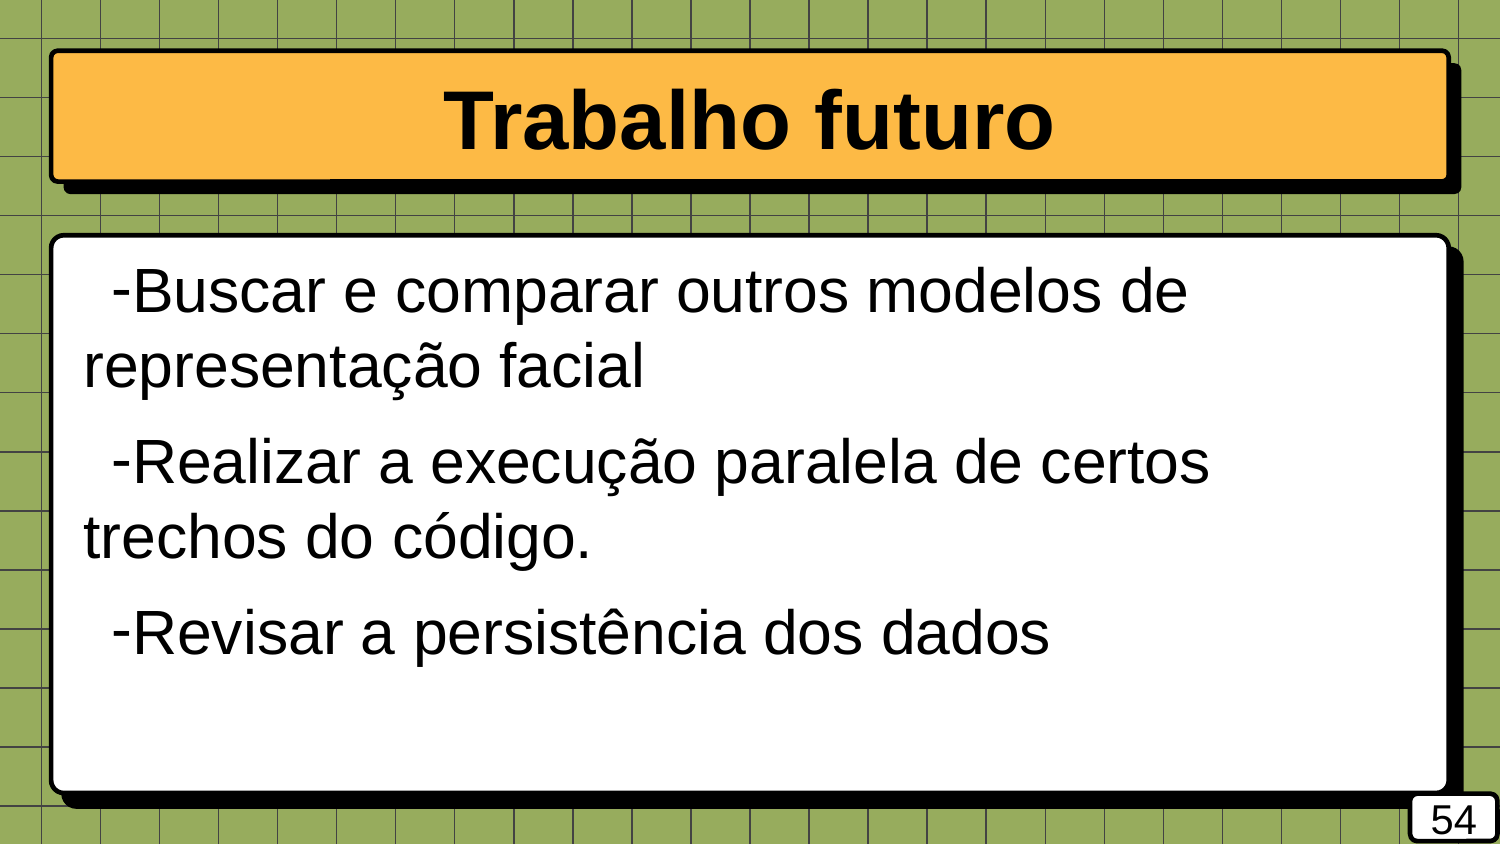

# Trabalho futuro

Buscar e comparar outros modelos de representação facial
Realizar a execução paralela de certos trechos do código.
Revisar a persistência dos dados

54